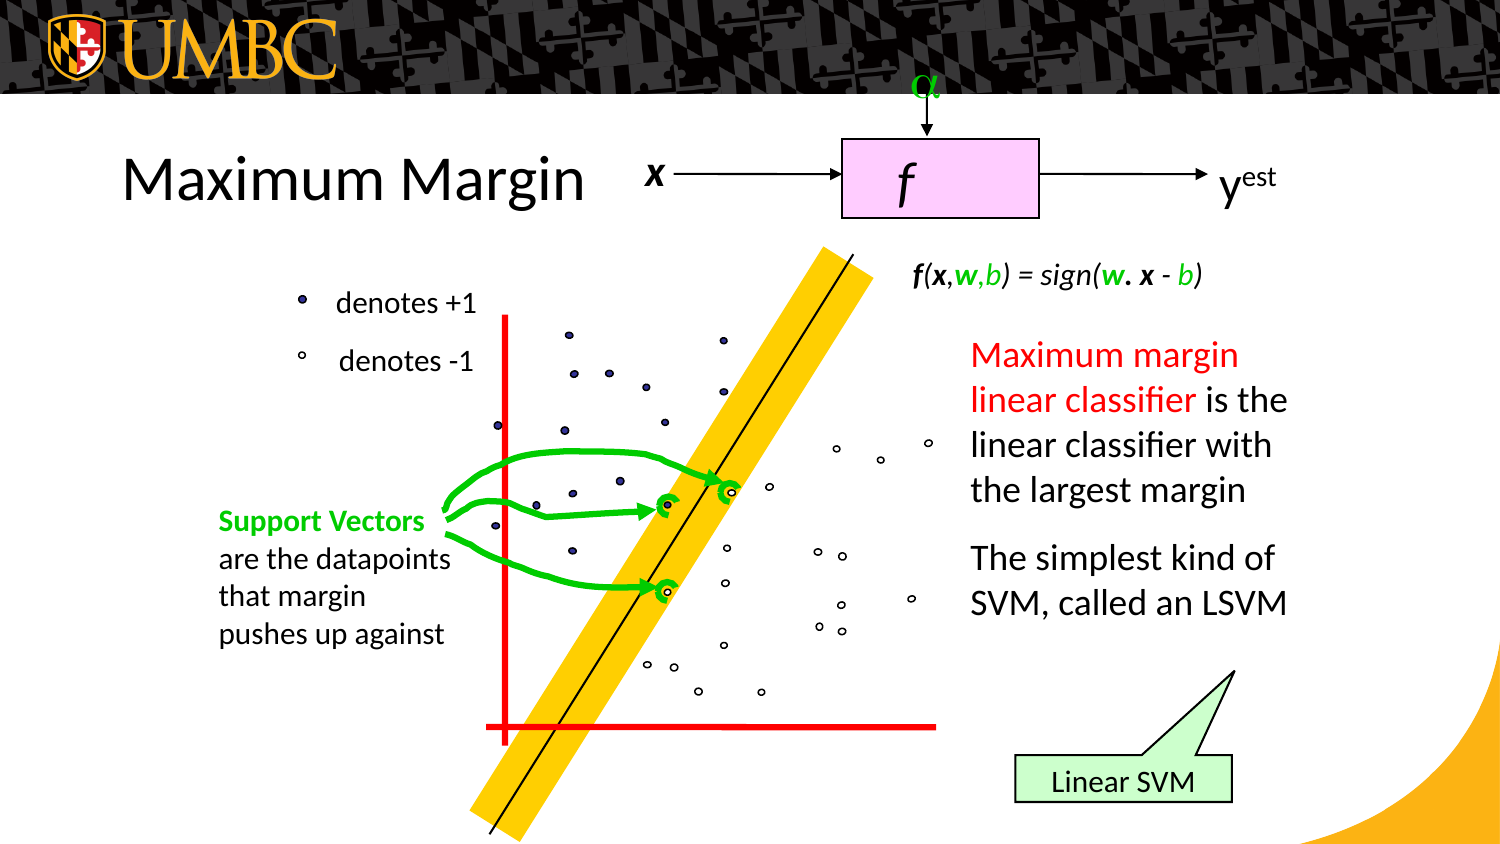

α

Maximum Margin
x
f
yest

f(x,w,b) = sign(w. x - b)

denotes +1
denotes -1

Maximum margin linear classifier is the linear classifier with the largest margin
The simplest kind of SVM, called an LSVM

Support Vectors are the datapoints that margin pushes up against

Linear SVM
Copyright © 2001, 2003, Andrew W. Moore